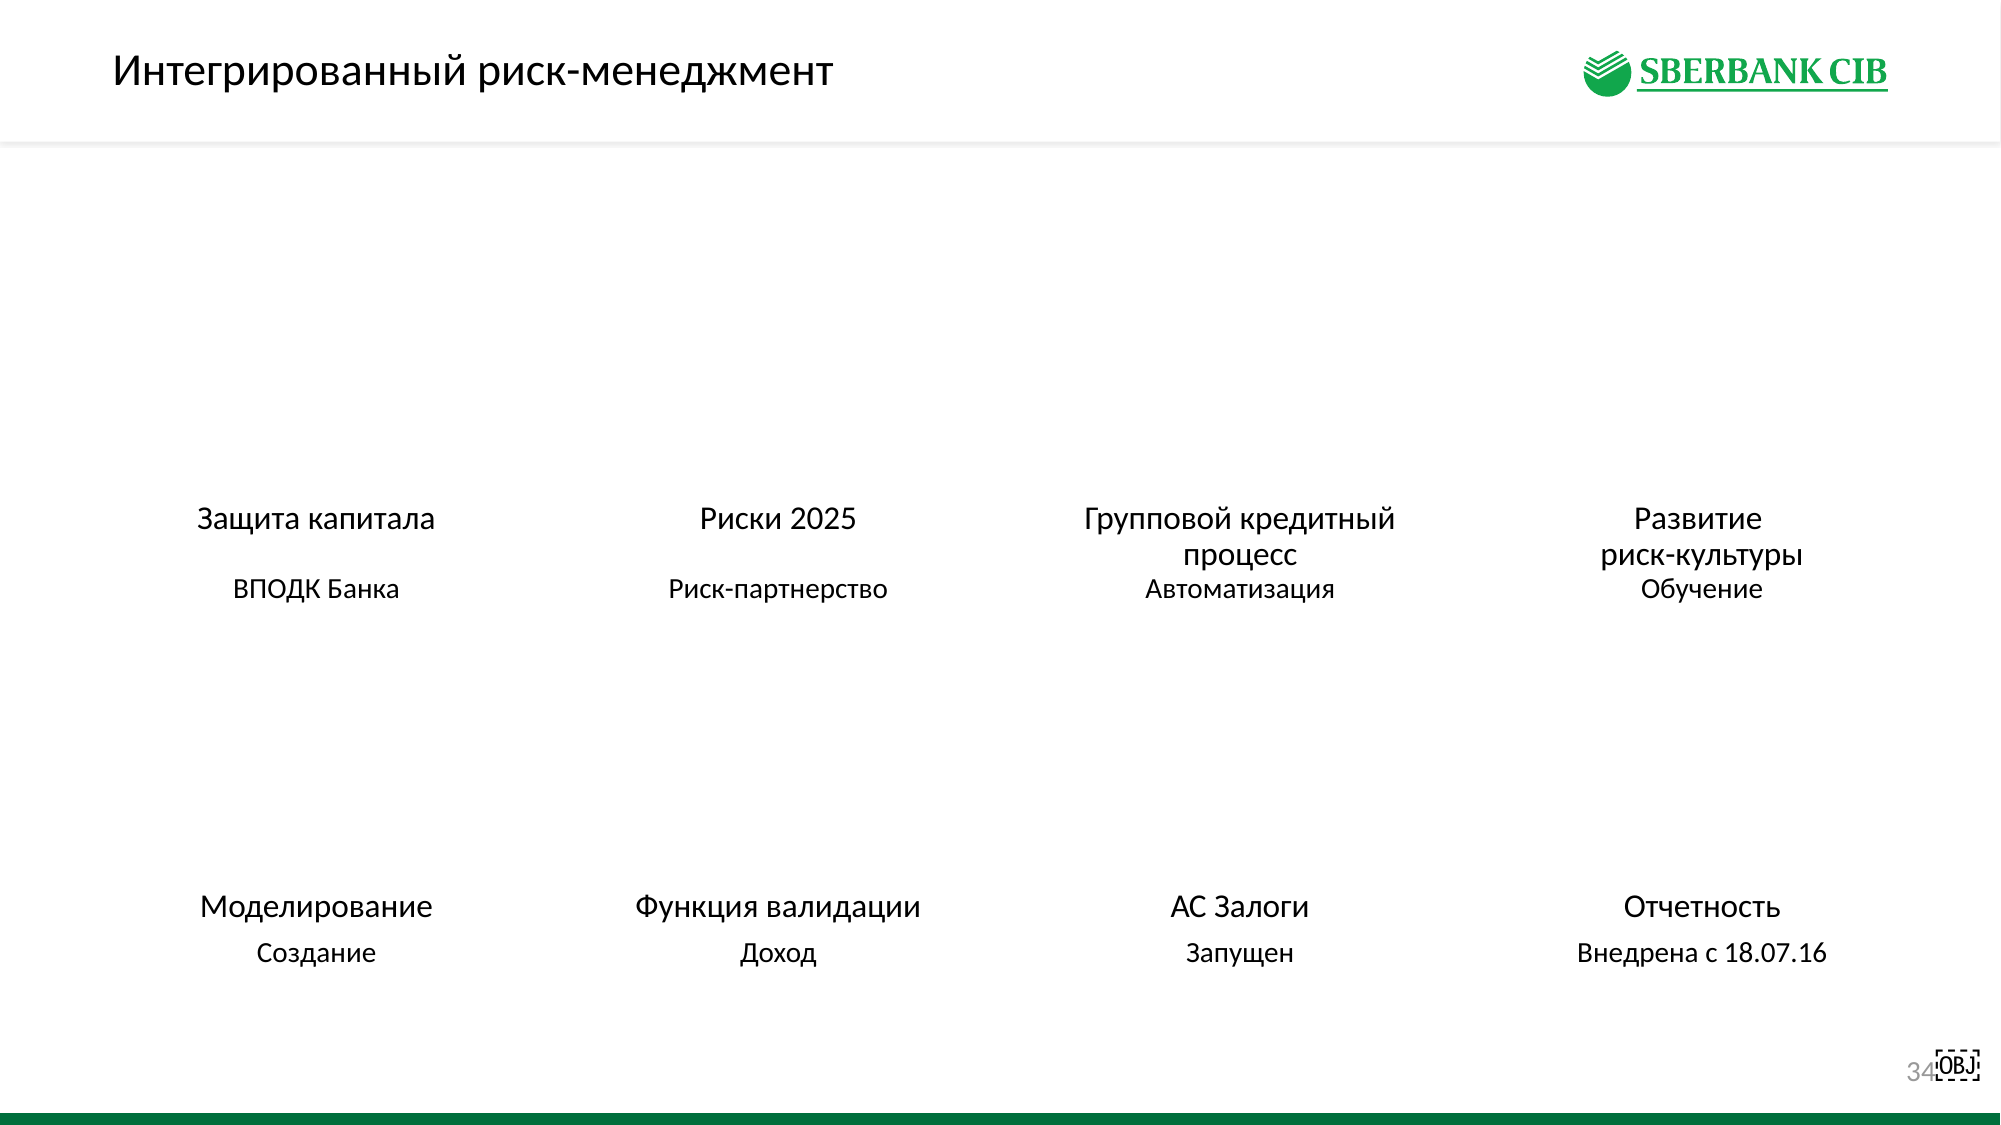

# Интегрированный риск-менеджмент

Защита капитала
Риски 2025

Групповой кредитный процесс

Развитие
риск-культуры
ВПОДК Банка

Риск-партнерство

Автоматизация

Обучение

Моделирование
Функция валидации

АС Залоги

Отчетность
Создание
Доход
Запущен
Внедрена c 18.07.16